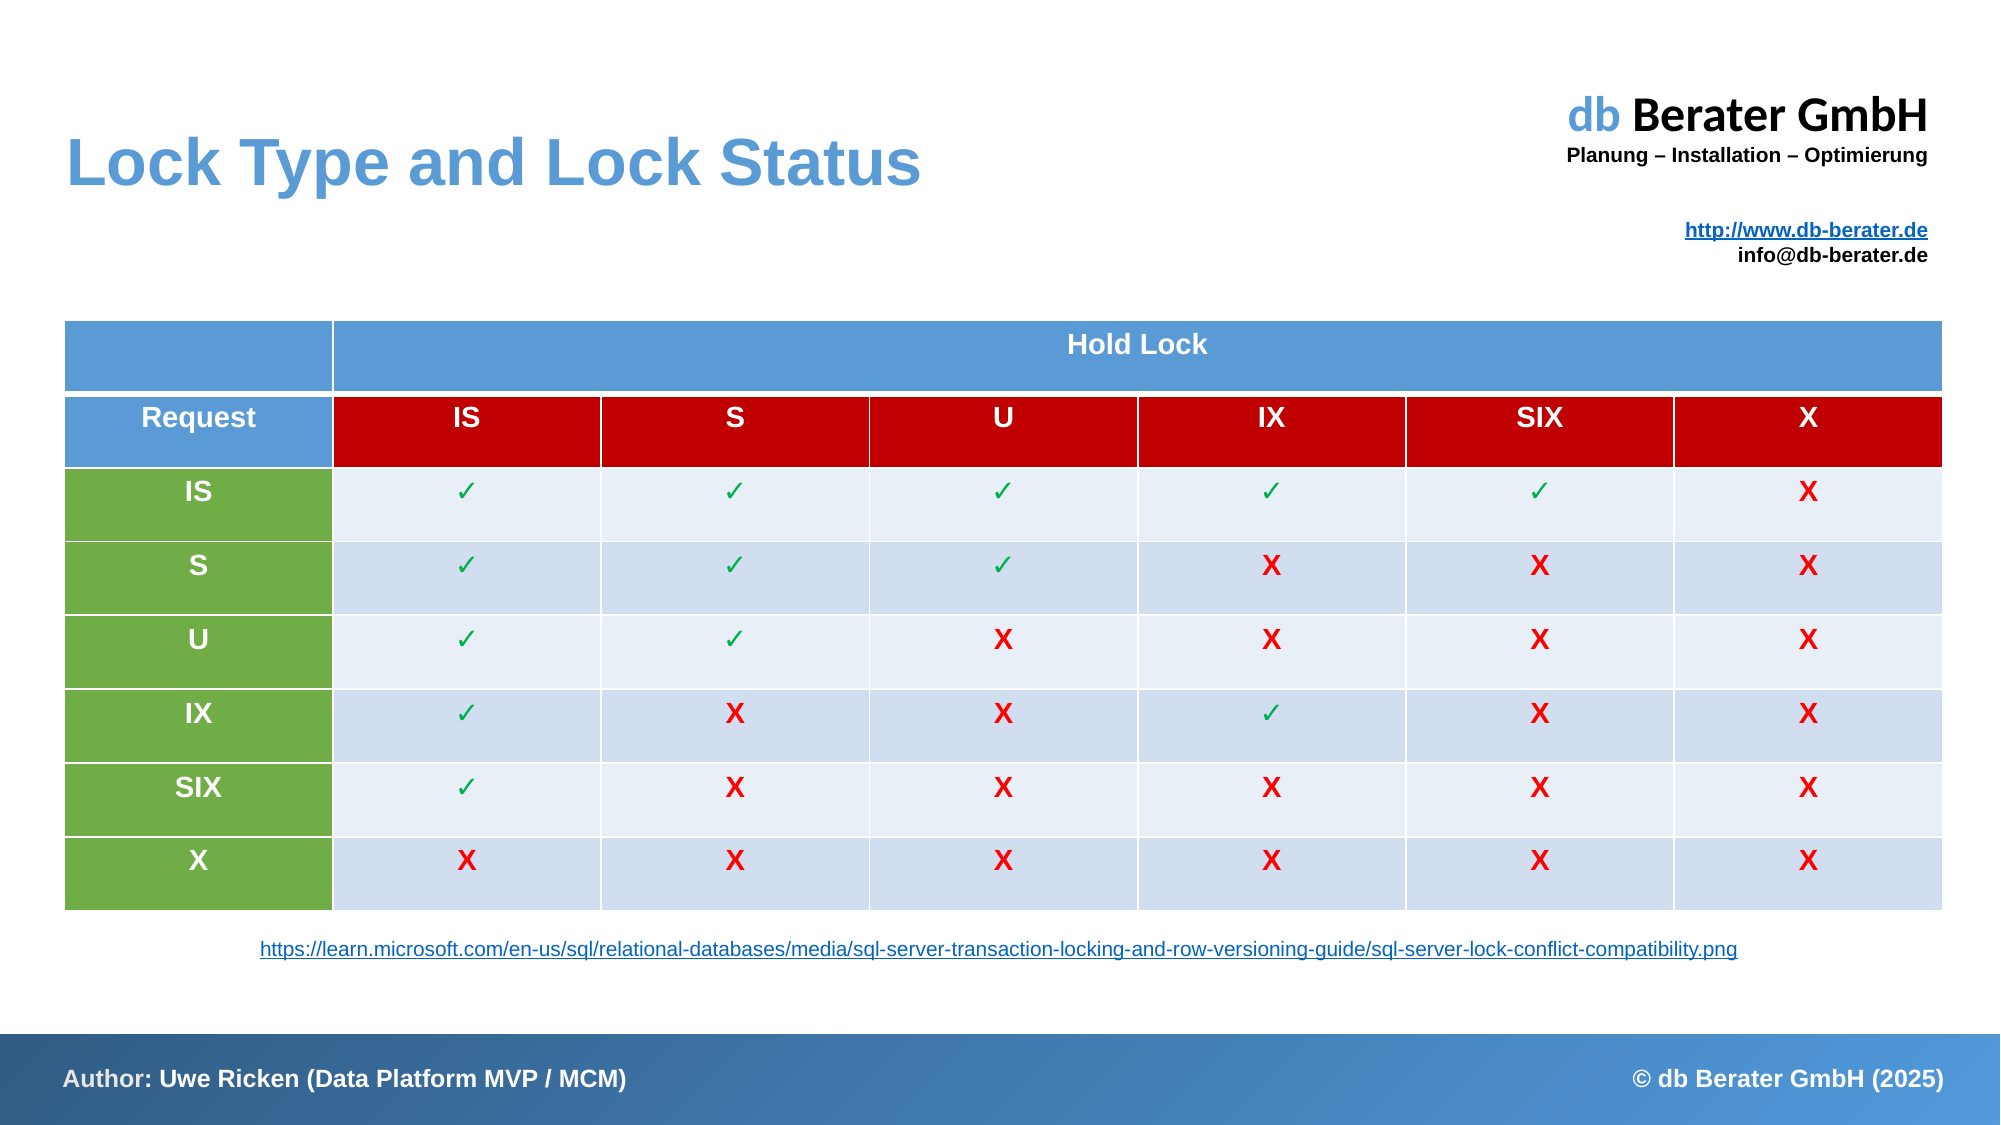

# Lock Type and Lock Status
|  | Hold Lock |  |  |  |  |  |
| --- | --- | --- | --- | --- | --- | --- |
| Request | IS | S | U | IX | SIX | X |
| IS | ✓ | ✓ | ✓ | ✓ | ✓ | X |
| S | ✓ | ✓ | ✓ | X | X | X |
| U | ✓ | ✓ | X | X | X | X |
| IX | ✓ | X | X | ✓ | X | X |
| SIX | ✓ | X | X | X | X | X |
| X | X | X | X | X | X | X |
https://learn.microsoft.com/en-us/sql/relational-databases/media/sql-server-transaction-locking-and-row-versioning-guide/sql-server-lock-conflict-compatibility.png